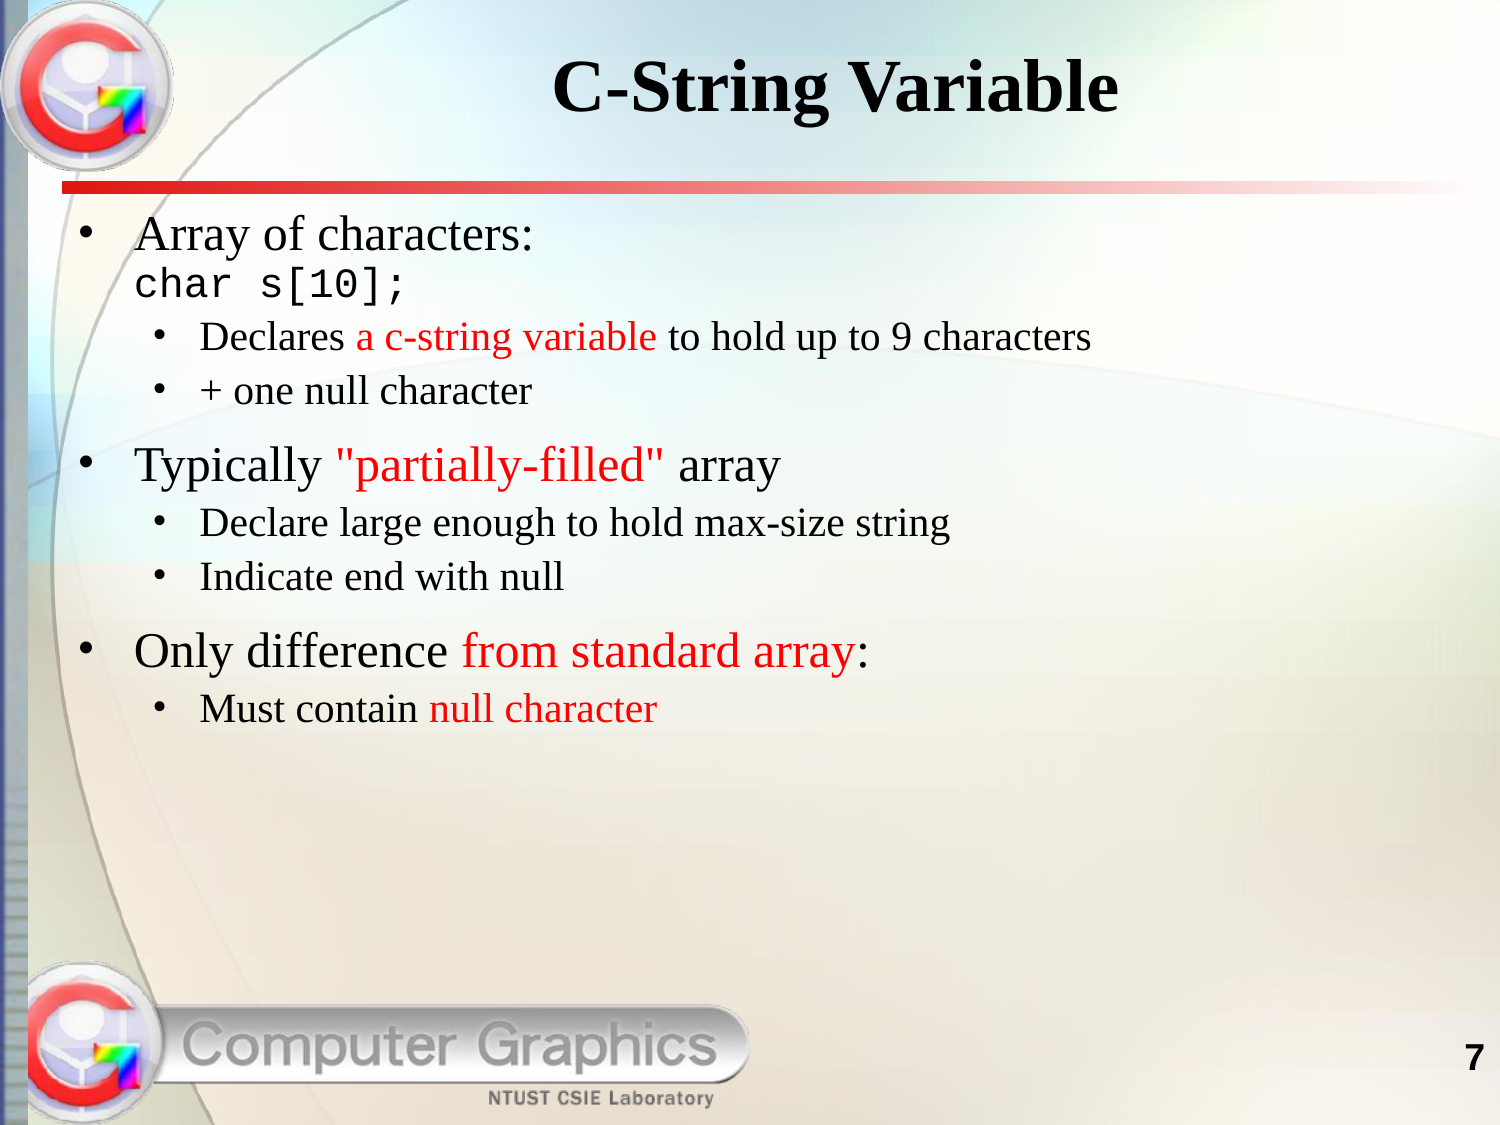

# C-String Variable
Array of characters:
char s[10];
Declares a c-string variable to hold up to 9 characters
+ one null character
Typically "partially-filled" array
Declare large enough to hold max-size string
Indicate end with null
Only difference from standard array:
Must contain null character
7